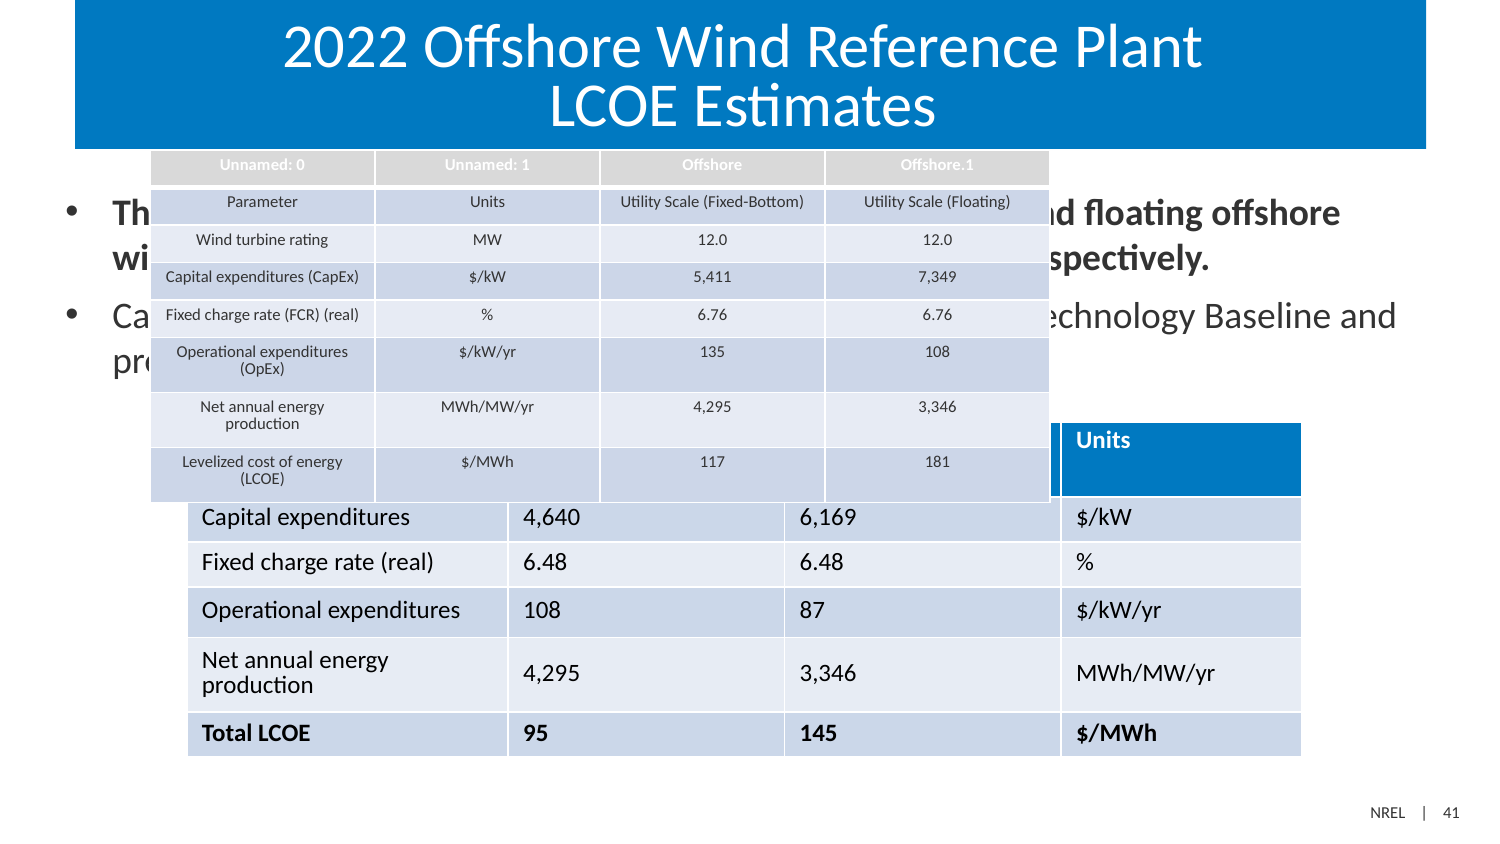

# 2022 Offshore Wind Reference Plant LCOE Estimates
| Unnamed: 0 | Unnamed: 1 | Offshore | Offshore.1 |
| --- | --- | --- | --- |
| Parameter | Units | Utility Scale (Fixed-Bottom) | Utility Scale (Floating) |
| Wind turbine rating | MW | 12.0 | 12.0 |
| Capital expenditures (CapEx) | $/kW | 5,411 | 7,349 |
| Fixed charge rate (FCR) (real) | % | 6.76 | 6.76 |
| Operational expenditures (OpEx) | $/kW/yr | 135 | 108 |
| Net annual energy production | MWh/MW/yr | 4,295 | 3,346 |
| Levelized cost of energy (LCOE) | $/MWh | 117 | 181 |
The LCOE values for the 2022 representative fixed-bottom and floating offshore wind plants are estimated at $117/MWh and $181/MWh, respectively.
Calculated with the formulation presented in NREL’s Annual Technology Baseline and presented in Appendix.
| Parameter | Fixed-Bottom 12.0-MW Offshore Wind Turbine | Floating 12.0-MW Offshore Wind Turbine | Units |
| --- | --- | --- | --- |
| Capital expenditures | 4,640 | 6,169 | $/kW |
| Fixed charge rate (real) | 6.48 | 6.48 | % |
| Operational expenditures | 108 | 87 | $/kW/yr |
| Net annual energy production | 4,295 | 3,346 | MWh/MW/yr |
| Total LCOE | 95 | 145 | $/MWh |